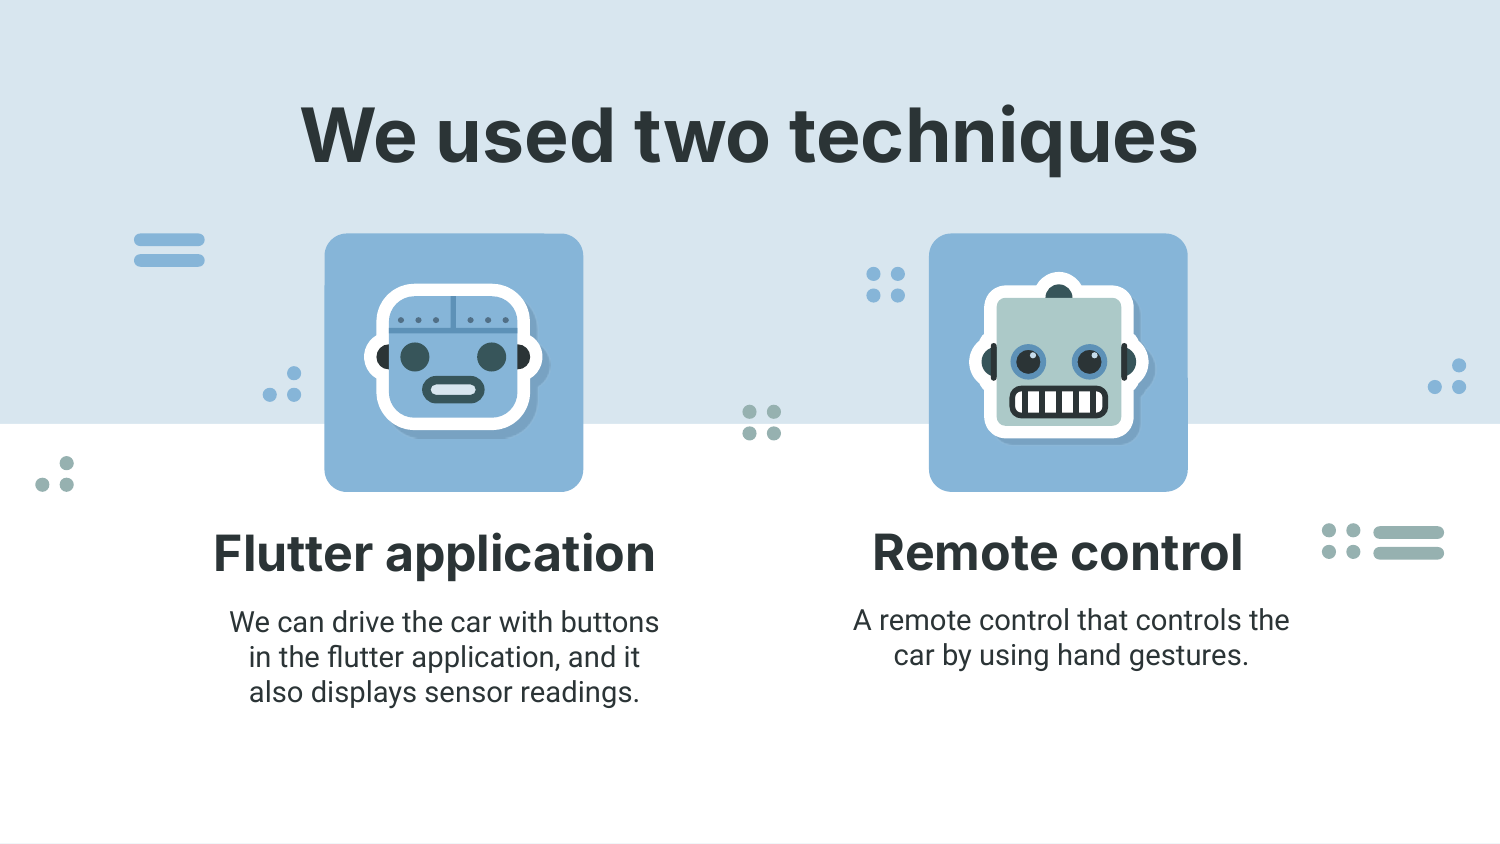

# We used two techniques

Flutter application
Remote control

A remote control that controls the car by using hand gestures.
We can drive the car with buttons in the flutter application, and it also displays sensor readings.